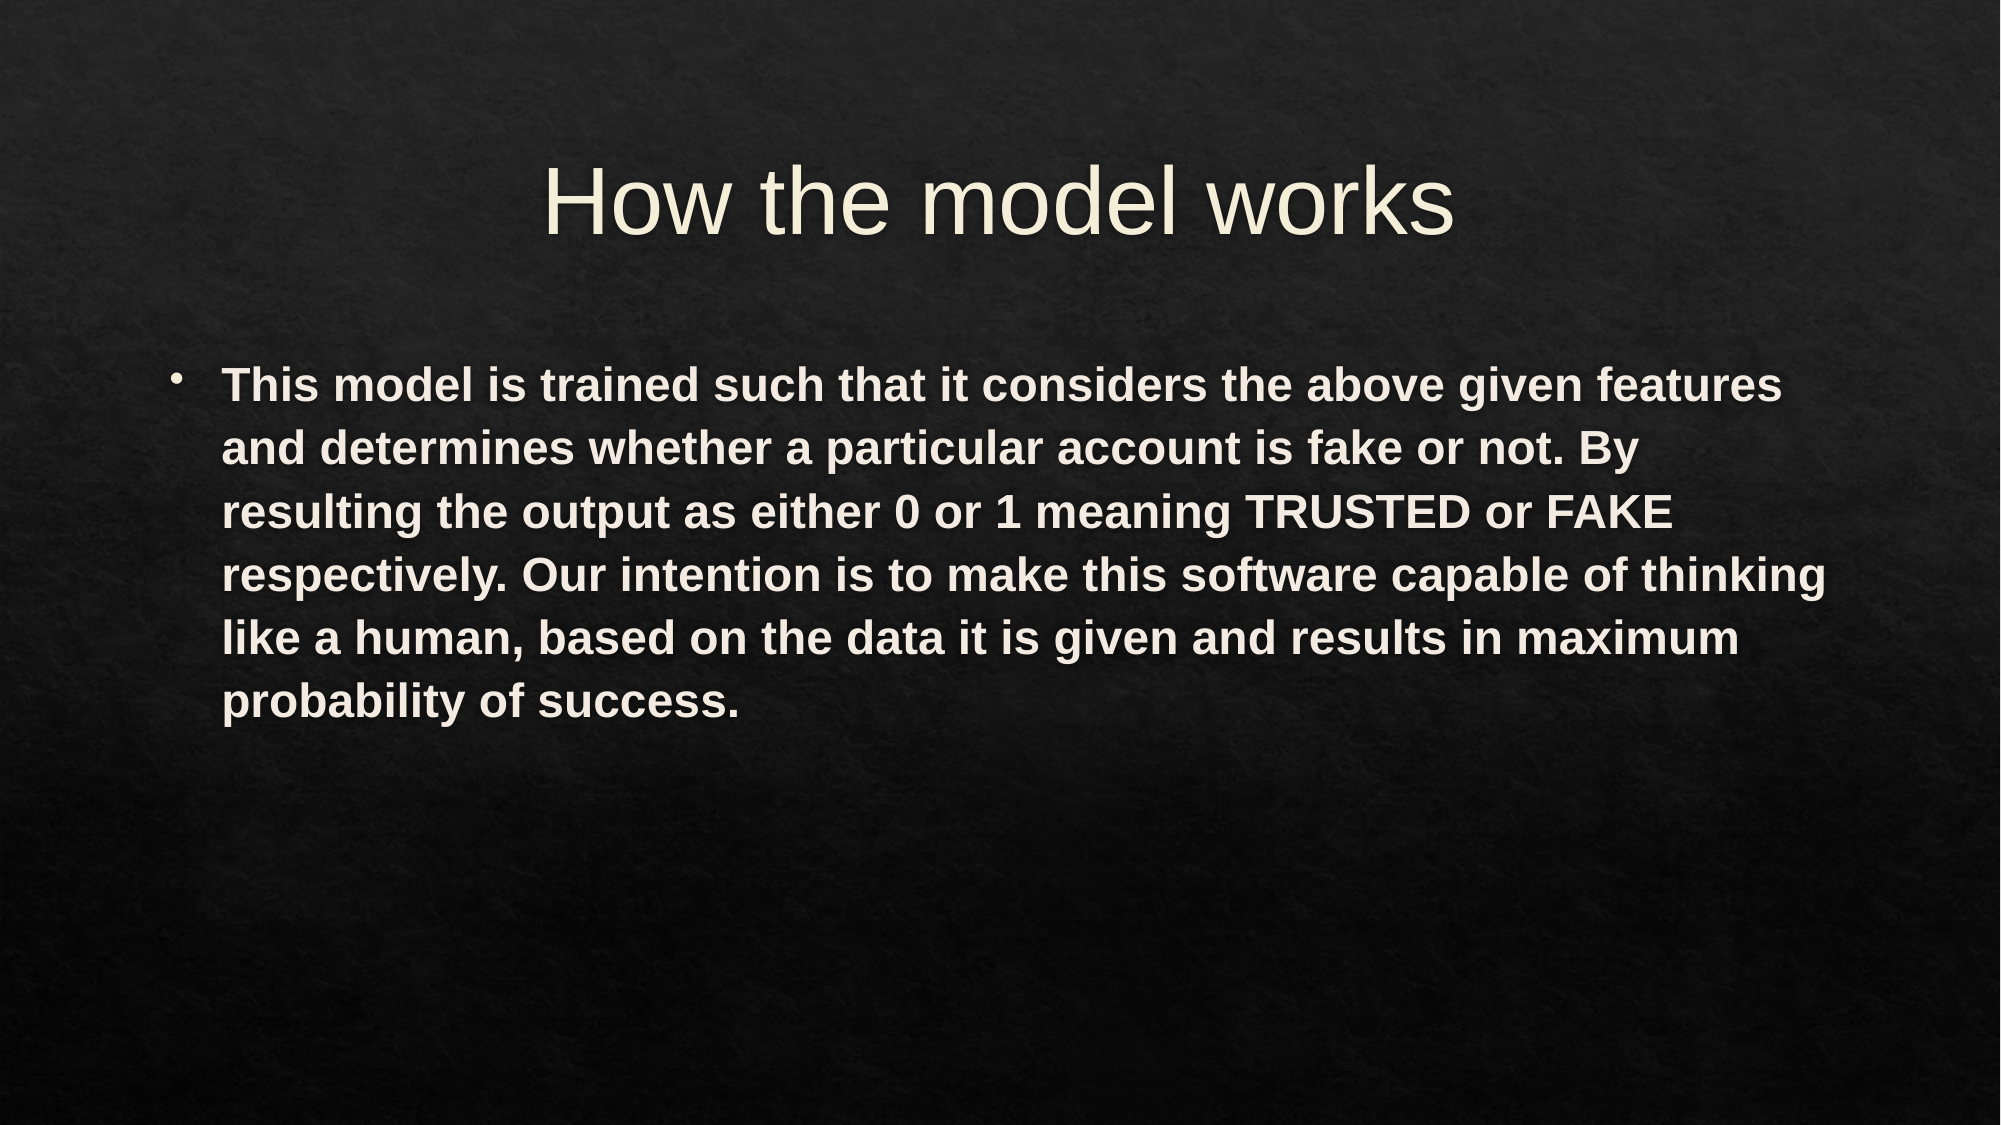

# How the model works
This model is trained such that it considers the above given features and determines whether a particular account is fake or not. By resulting the output as either 0 or 1 meaning TRUSTED or FAKE respectively. Our intention is to make this software capable of thinking like a human, based on the data it is given and results in maximum probability of success.